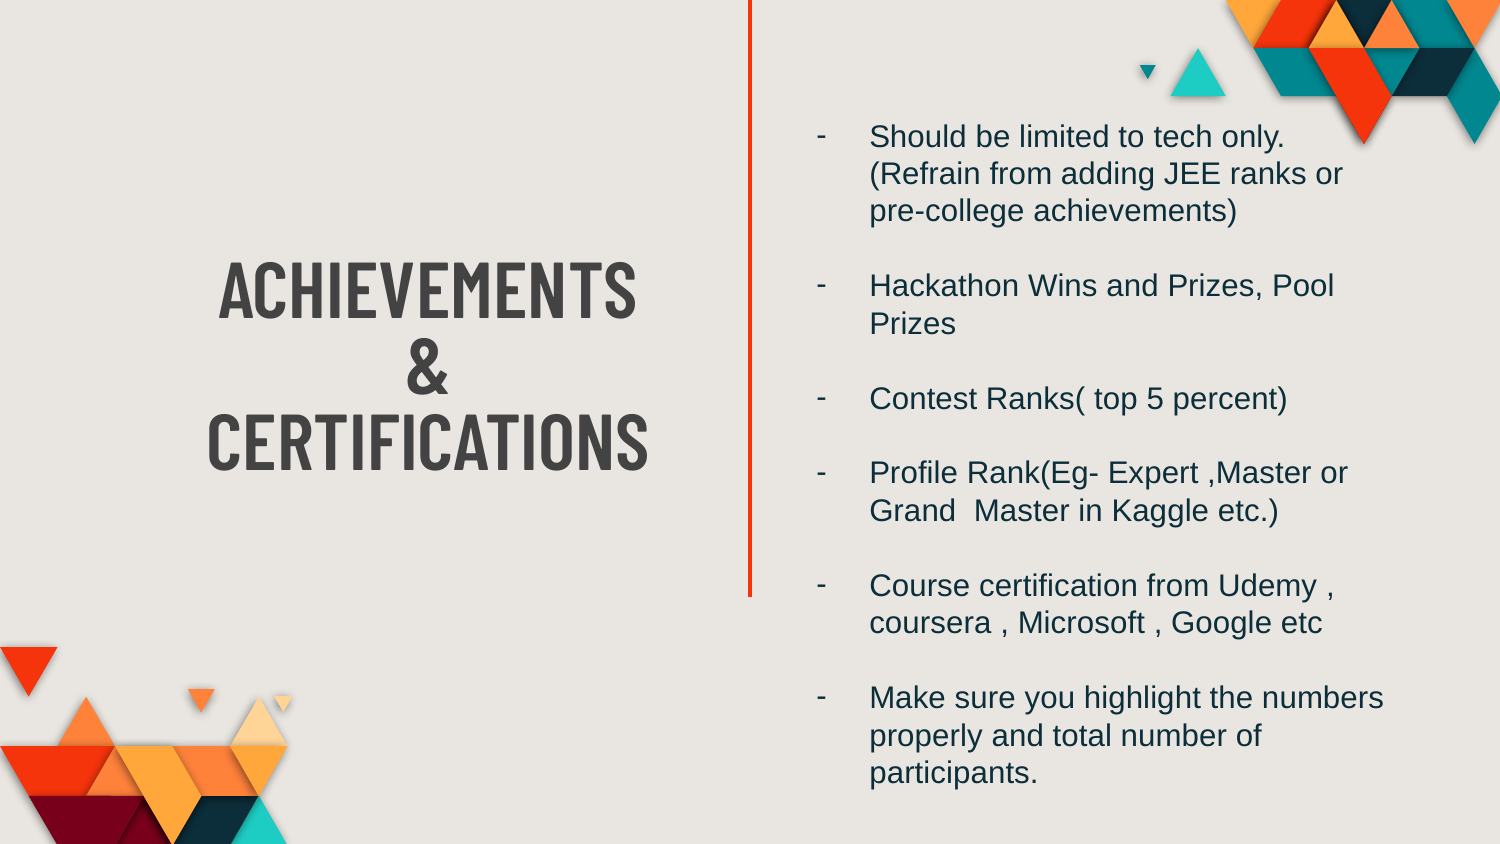

Should be limited to tech only. (Refrain from adding JEE ranks or pre-college achievements)
Hackathon Wins and Prizes, Pool Prizes
Contest Ranks( top 5 percent)
Profile Rank(Eg- Expert ,Master or Grand  Master in Kaggle etc.)
Course certification from Udemy , coursera , Microsoft , Google etc
Make sure you highlight the numbers properly and total number of participants.
# ACHIEVEMENTS
&
CERTIFICATIONS